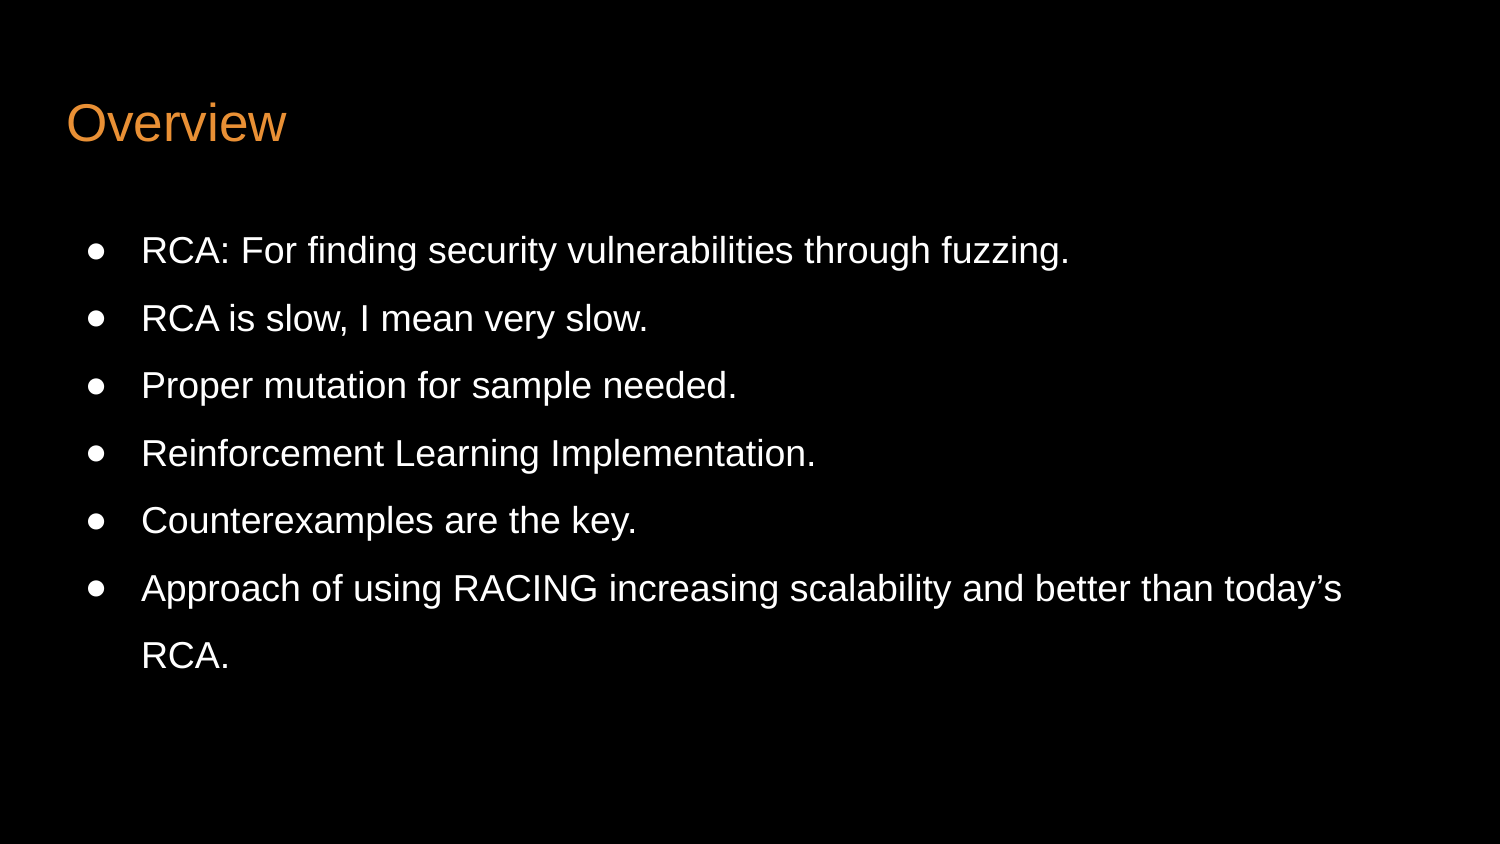

# Overview
RCA: For finding security vulnerabilities through fuzzing.
RCA is slow, I mean very slow.
Proper mutation for sample needed.
Reinforcement Learning Implementation.
Counterexamples are the key.
Approach of using RACING increasing scalability and better than today’s RCA.